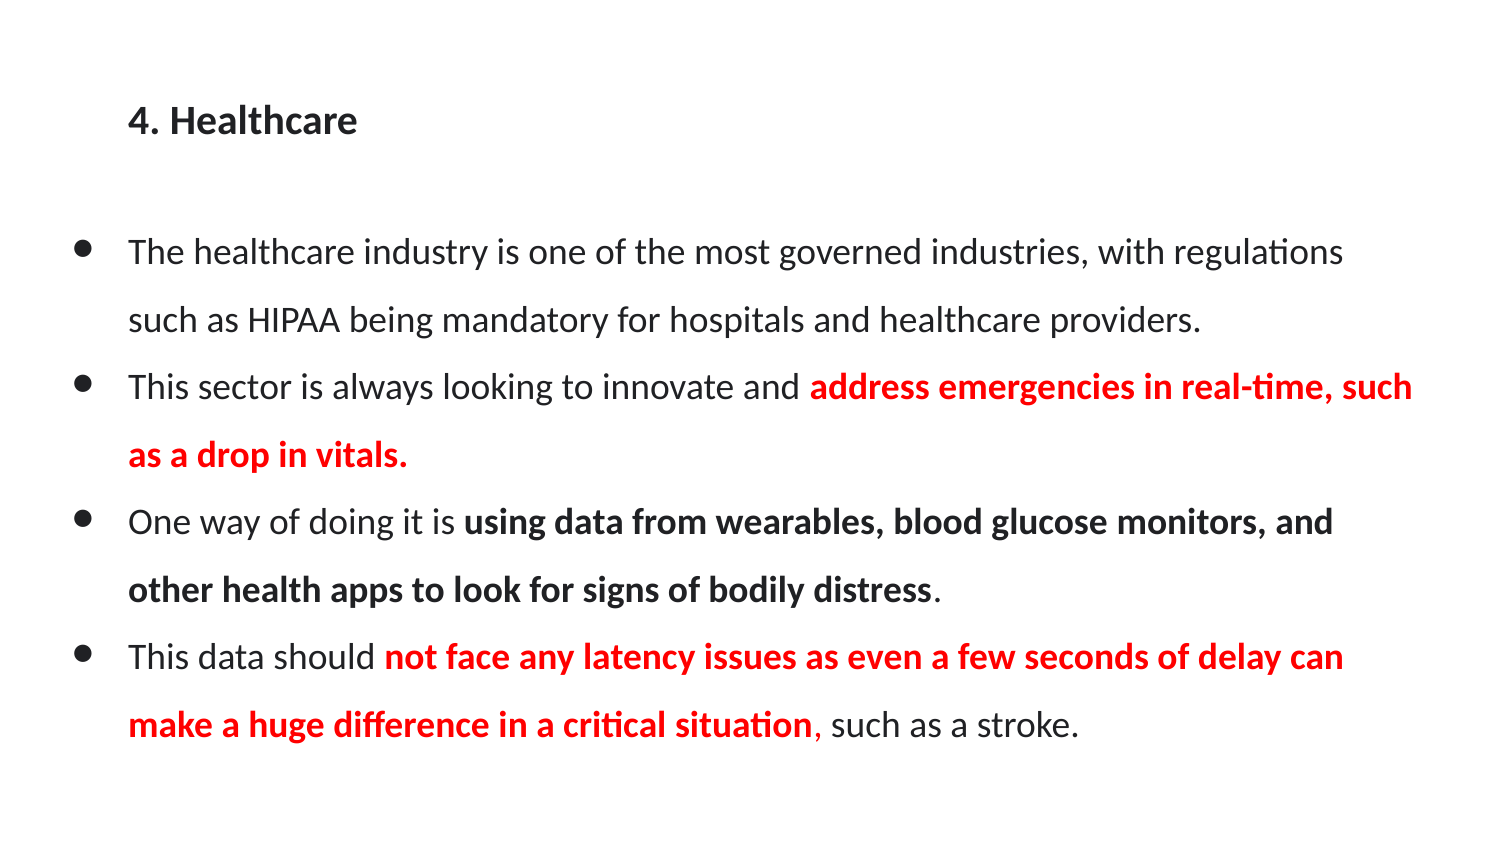

4. Healthcare
The healthcare industry is one of the most governed industries, with regulations such as HIPAA being mandatory for hospitals and healthcare providers.
This sector is always looking to innovate and address emergencies in real-time, such as a drop in vitals.
One way of doing it is using data from wearables, blood glucose monitors, and other health apps to look for signs of bodily distress.
This data should not face any latency issues as even a few seconds of delay can make a huge difference in a critical situation, such as a stroke.